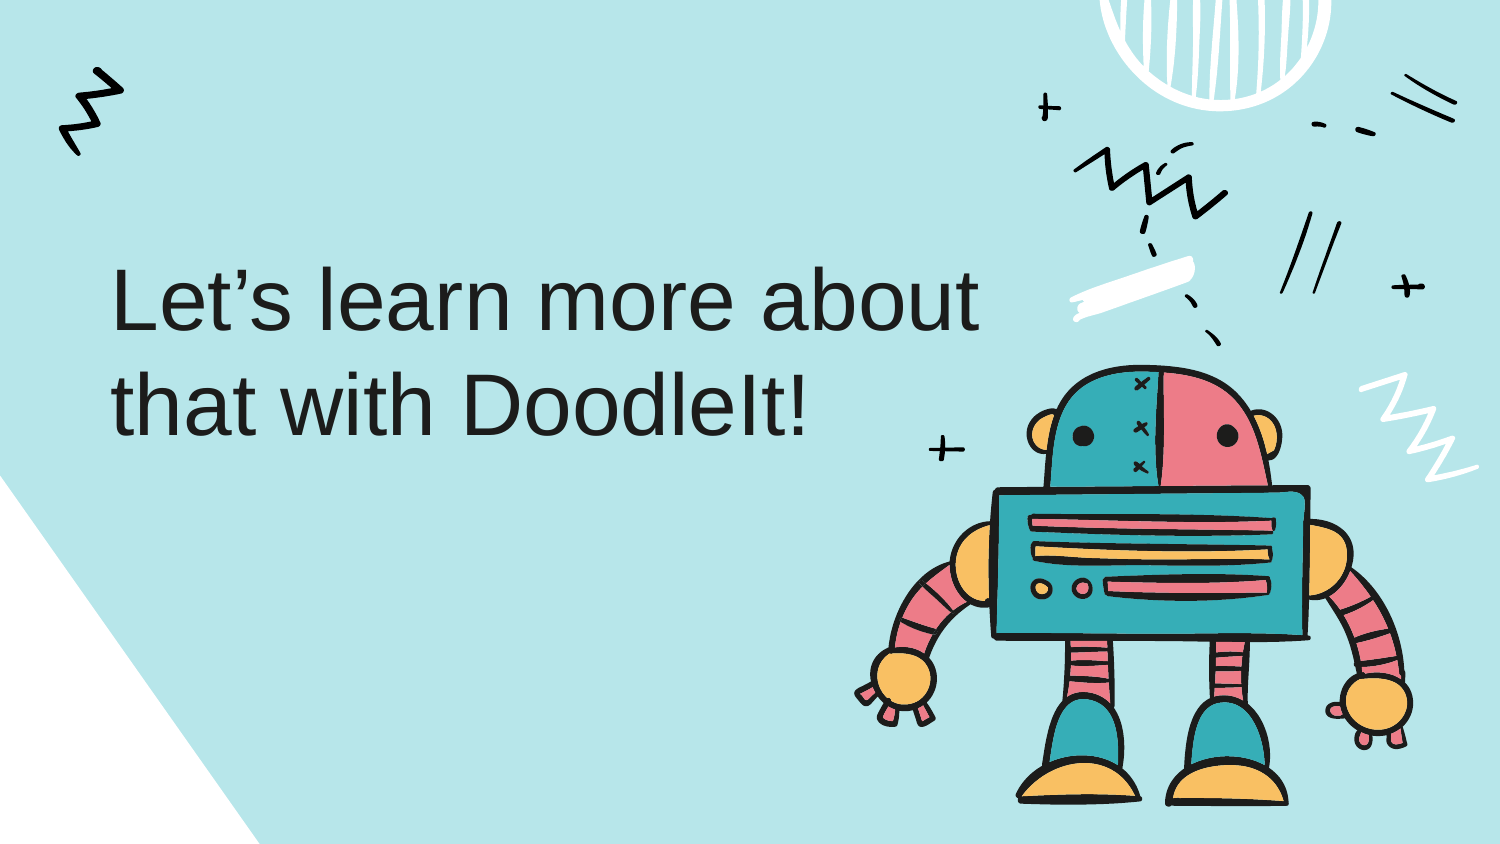

# Let’s learn more about that with DoodleIt!